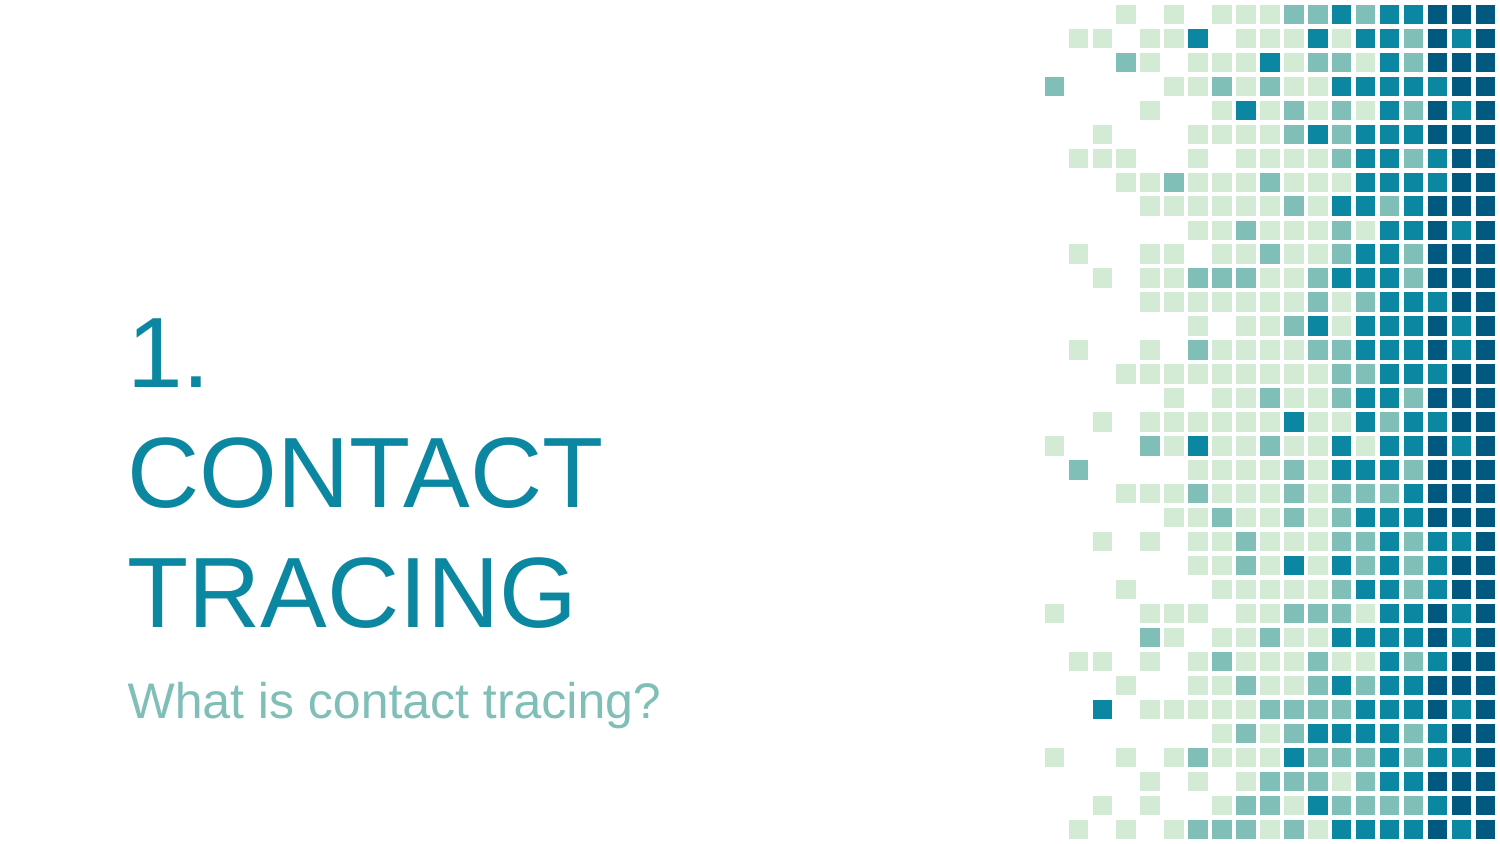

# 1.
CONTACT
TRACING
What is contact tracing?